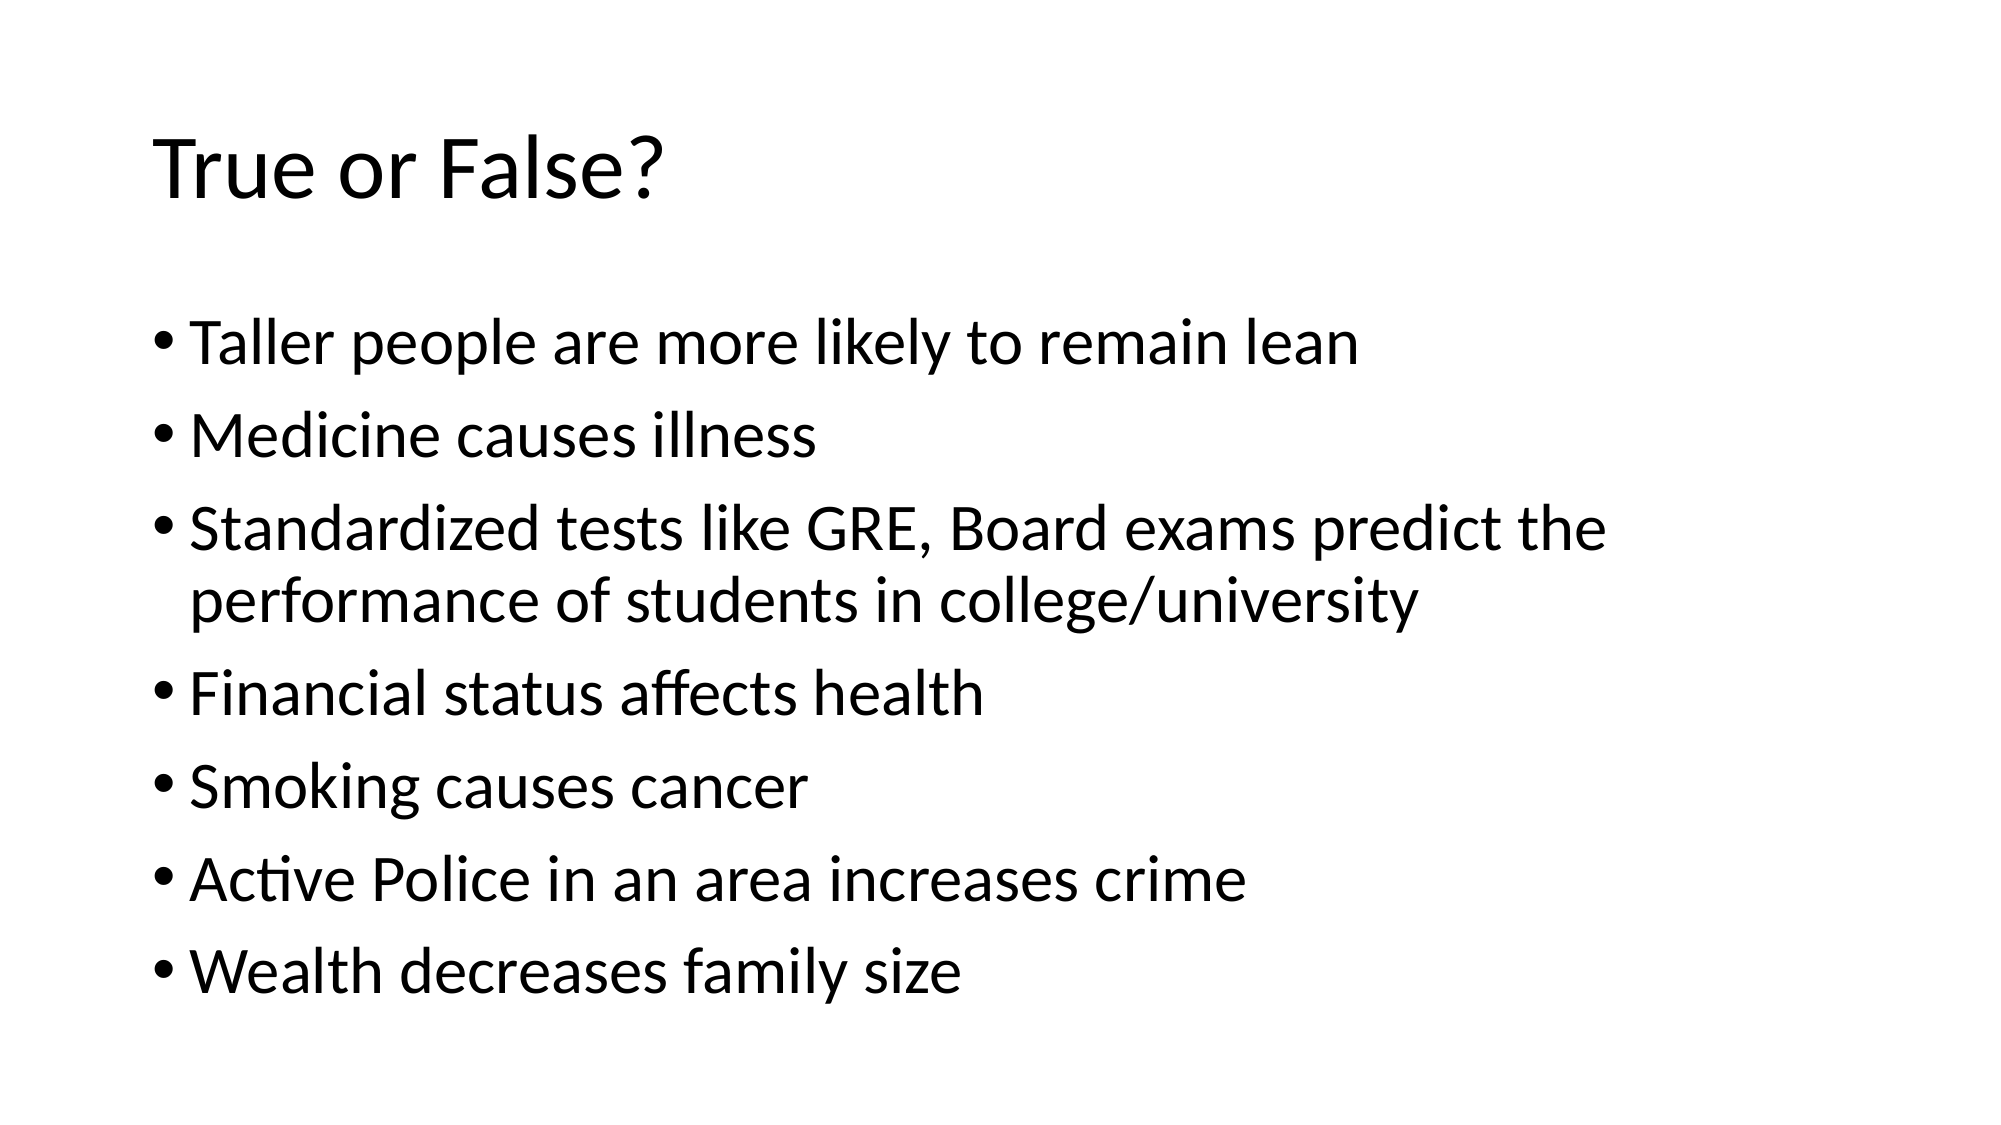

# True or False?
Taller people are more likely to remain lean
Medicine causes illness
Standardized tests like GRE, Board exams predict the performance of students in college/university
Financial status affects health
Smoking causes cancer
Active Police in an area increases crime
Wealth decreases family size